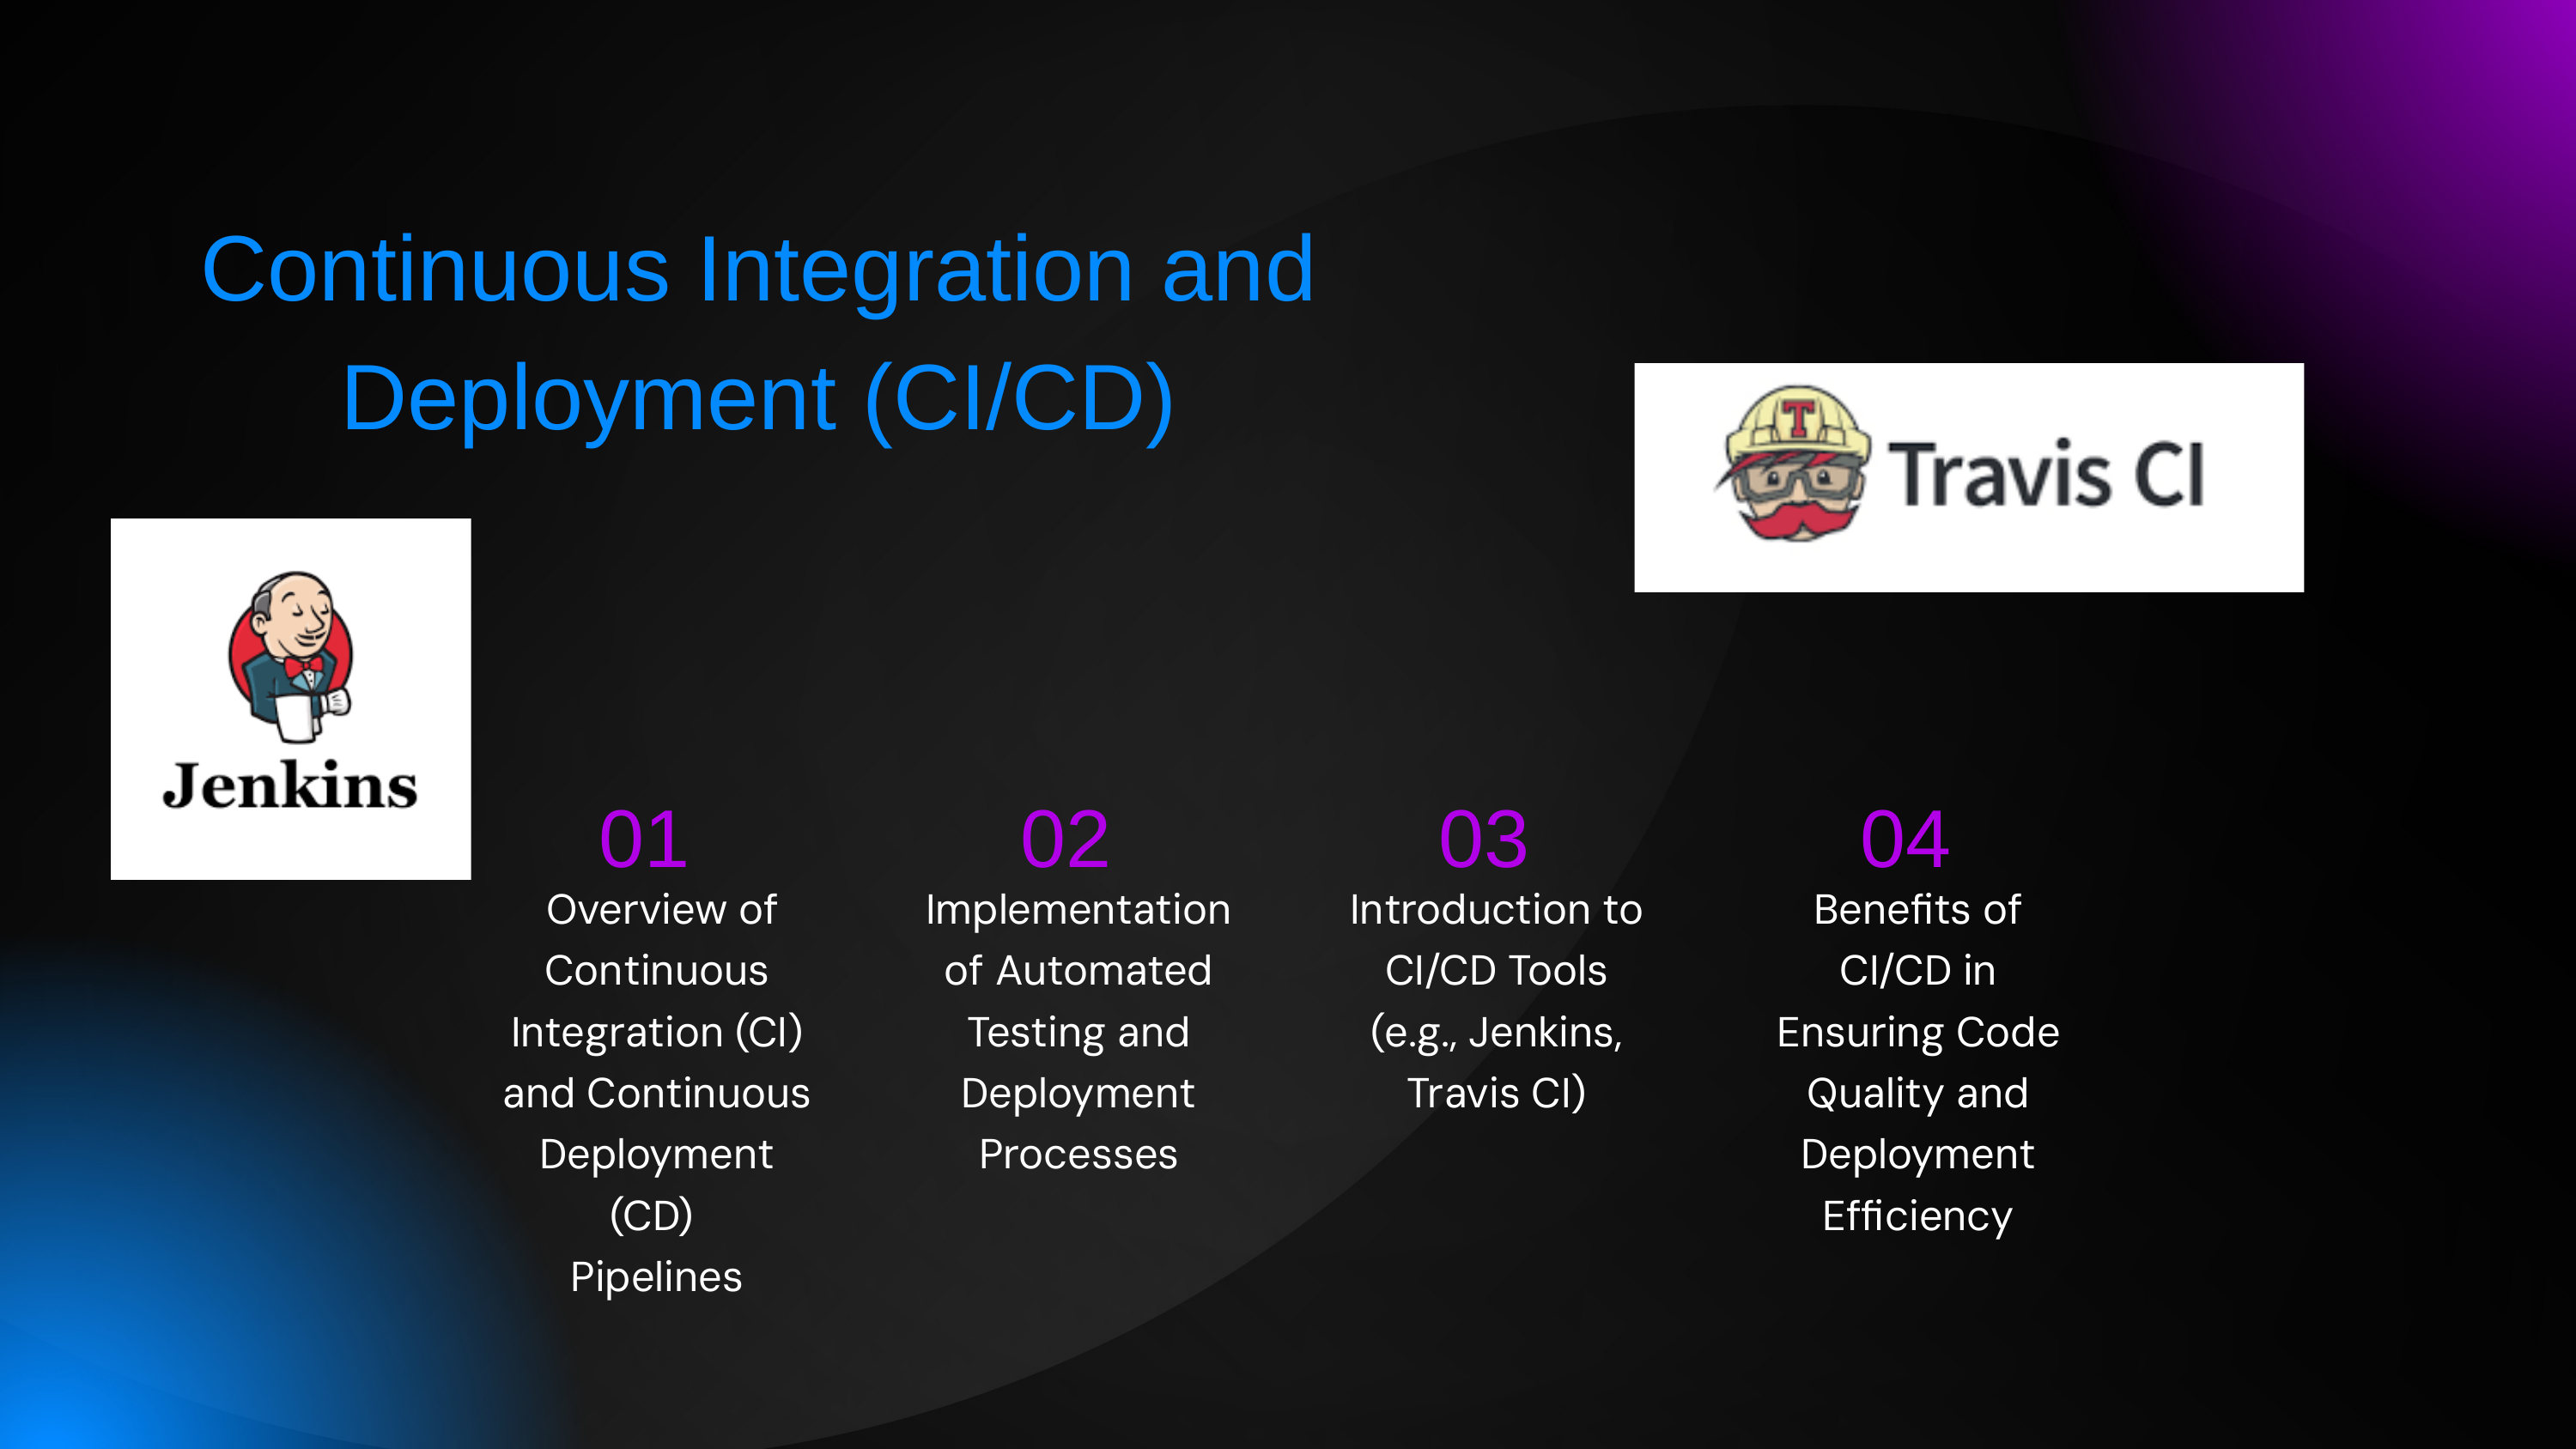

Continuous Integration and Deployment (CI/CD)

01
02
03
04
 Overview of Continuous Integration (CI) and Continuous Deployment (CD)
Pipelines
Implementation of Automated Testing and Deployment Processes
Introduction to CI/CD Tools (e.g., Jenkins, Travis CI)
Benefits of CI/CD in Ensuring Code Quality and Deployment Efficiency